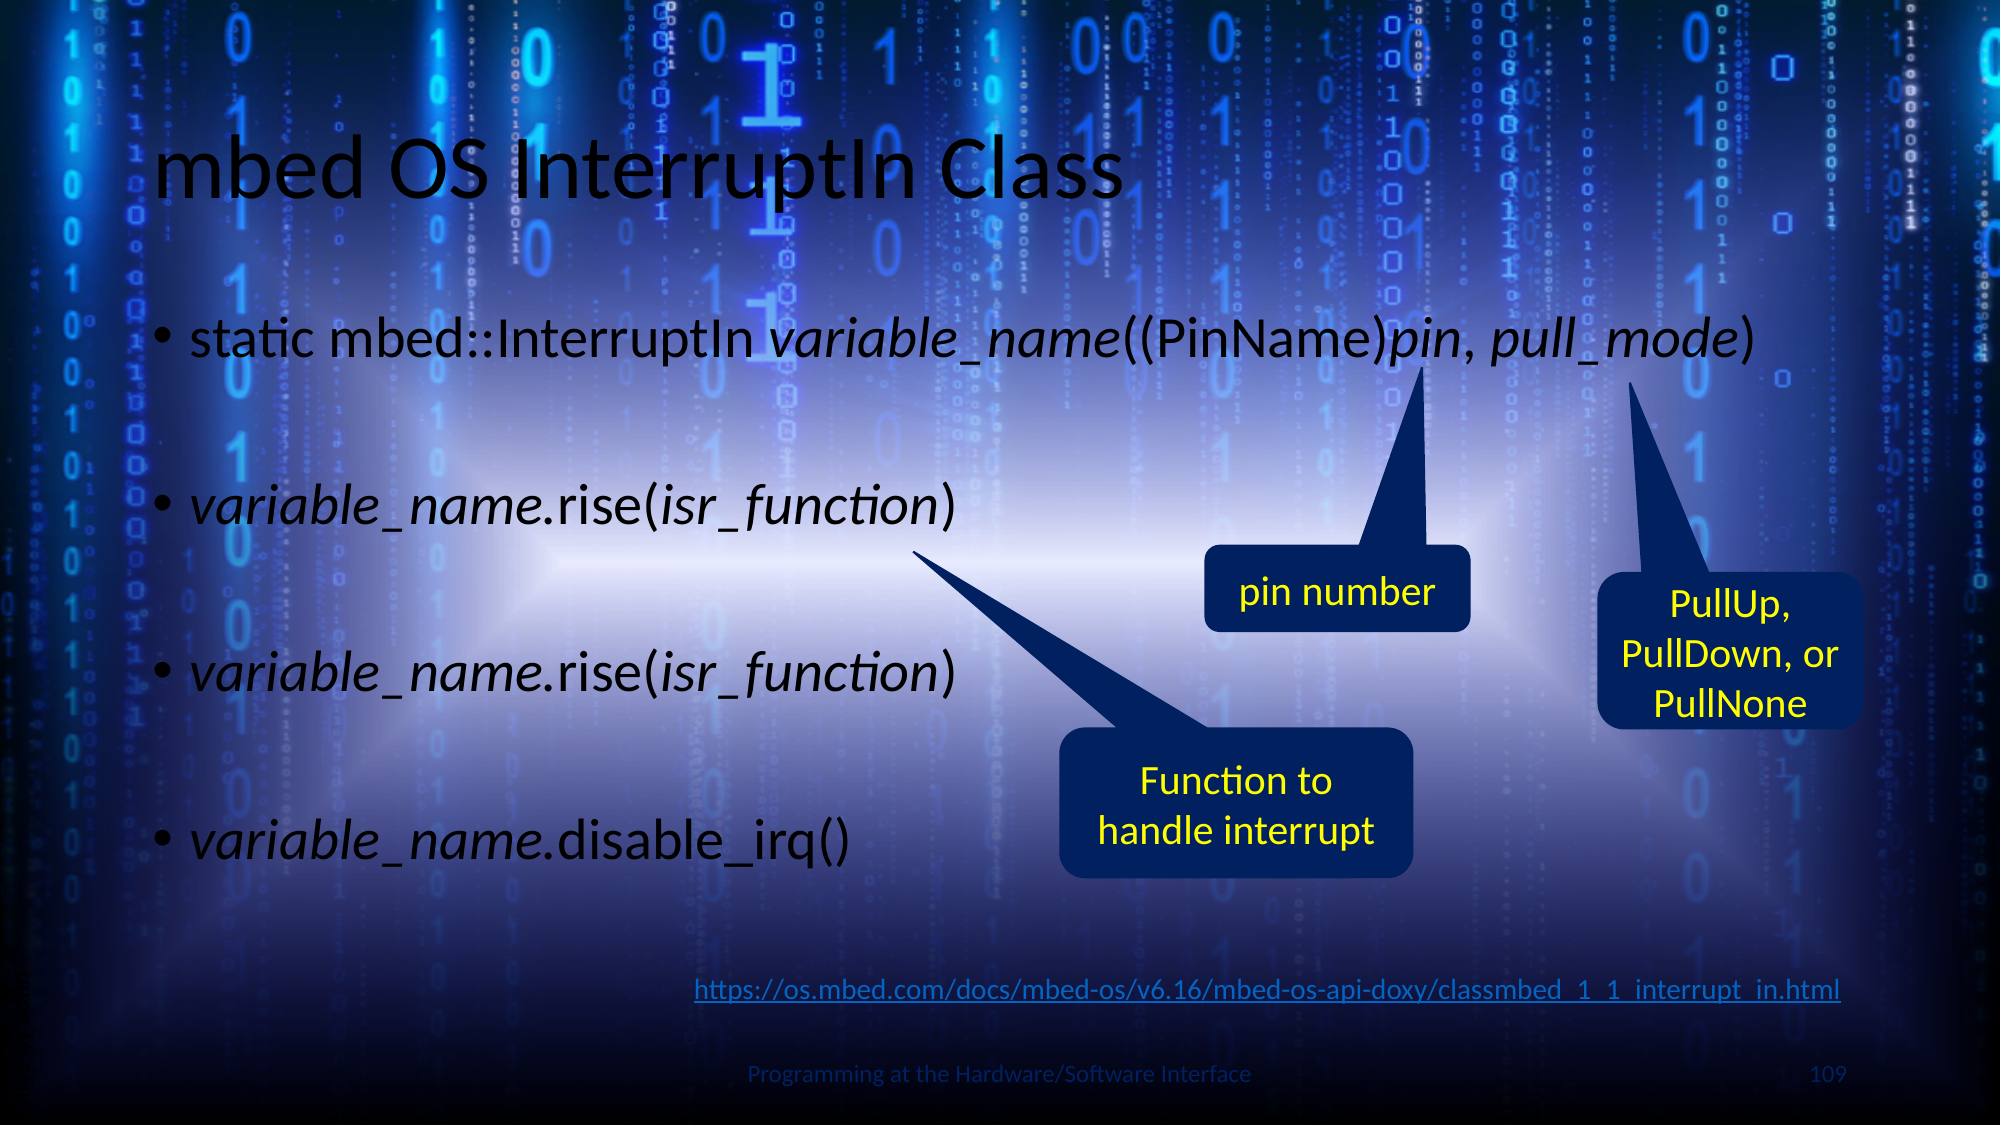

# mbed OS InterruptIn Class
static mbed::InterruptIn variable_name((PinName)pin, pull_mode)

variable_name.rise(isr_function)

variable_name.rise(isr_function)

variable_name.disable_irq()
pin number
PullUp, PullDown, or PullNone
Slide by Bohn
Function to handle interrupt
https://os.mbed.com/docs/mbed-os/v6.16/mbed-os-api-doxy/classmbed_1_1_interrupt_in.html
Programming at the Hardware/Software Interface
109